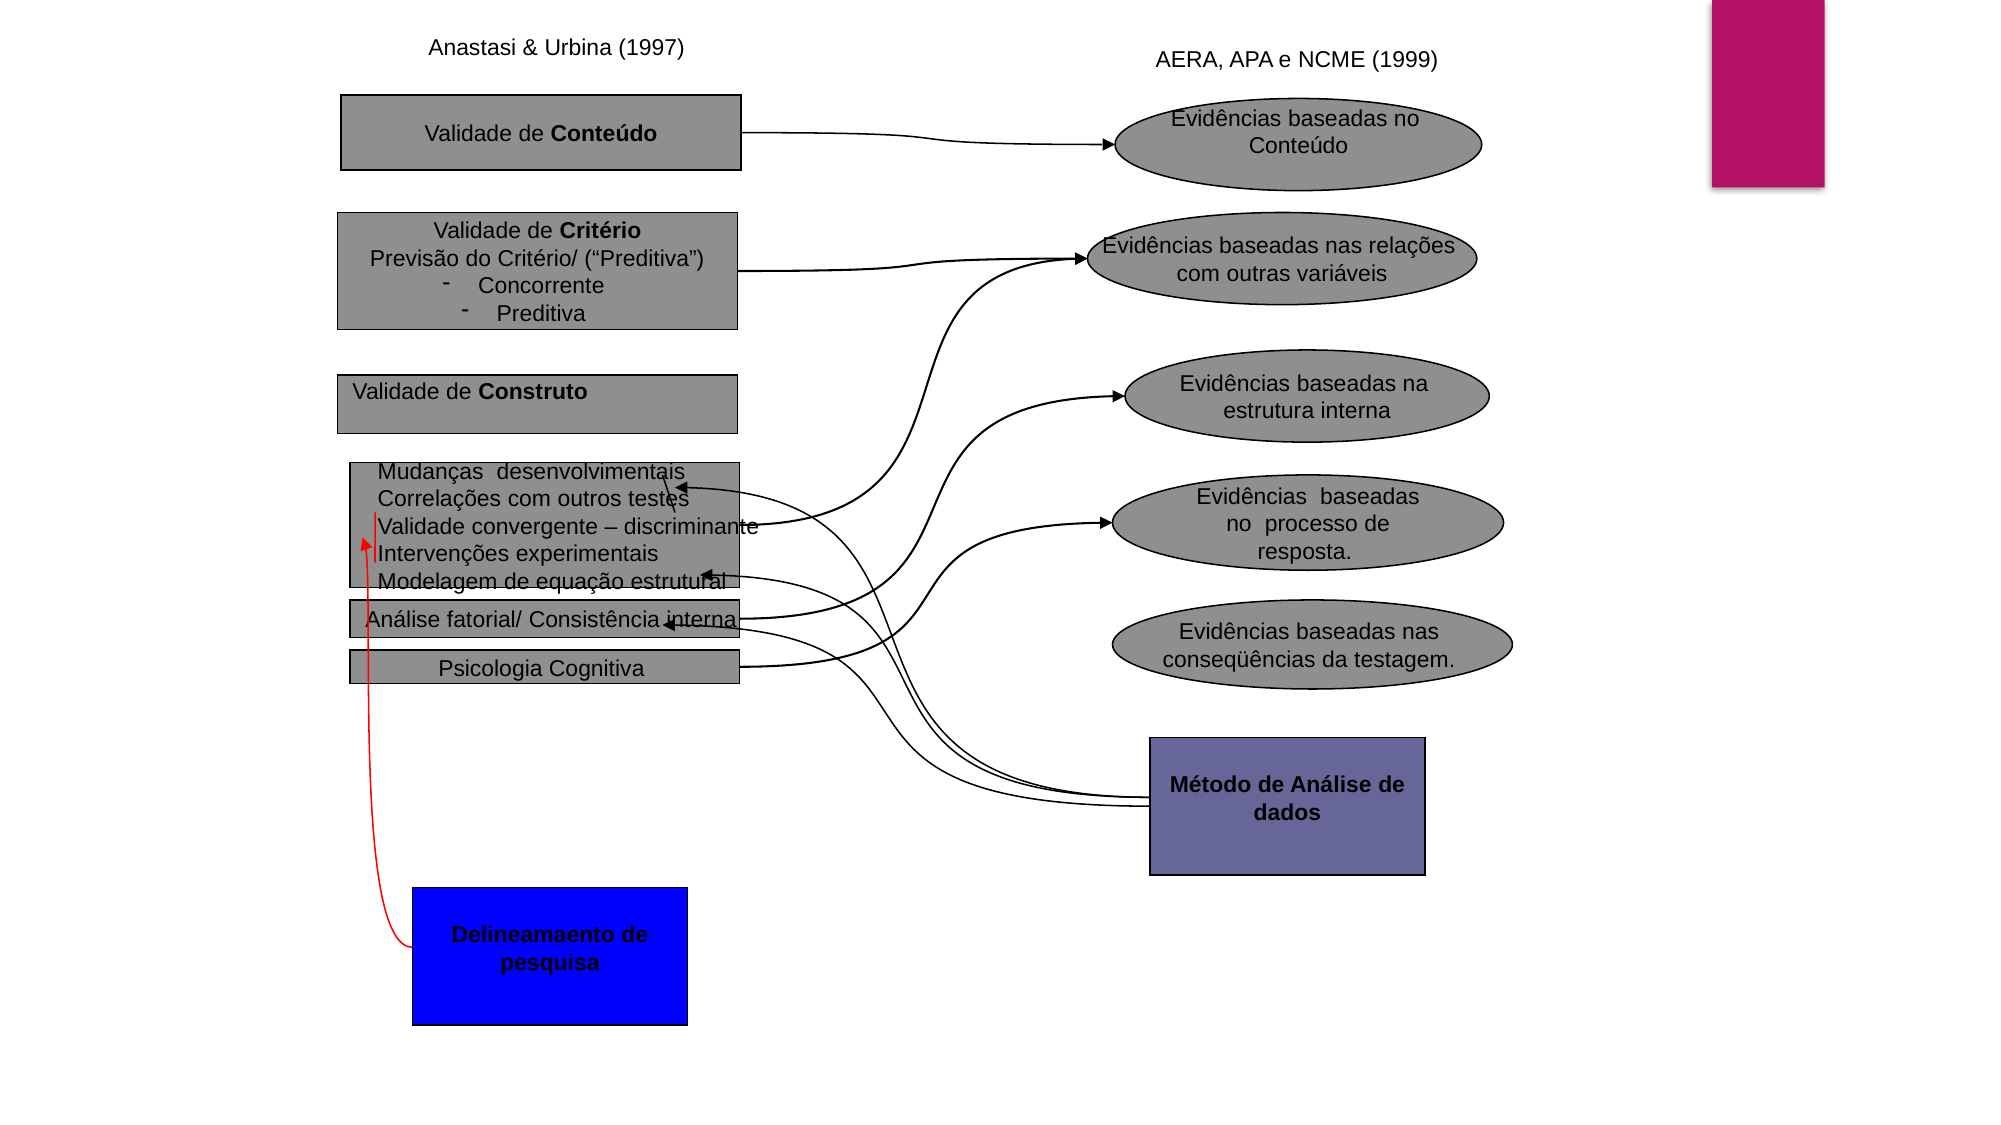

Anastasi & Urbina (1997)
AERA, APA e NCME (1999)
Validade de Conteúdo
Evidências baseadas no
Conteúdo

Validade de Critério
Previsão do Critério/ (“Preditiva”)
Concorrente
Preditiva
Evidências baseadas nas relações
com outras variáveis

Evidências baseadas na
estrutura interna

Validade de Construto

  Mudanças  desenvolvimentais
  Correlações com outros testes
  Validade convergente – discriminante
  Intervenções experimentais
  Modelagem de equação estrutural

Evidências  baseadas
 no  processo de
resposta.

  Análise fatorial/ Consistência interna

Evidências baseadas nas
conseqüências da testagem.

Psicologia Cognitiva

Método de Análise de dados

Delineamaento de pesquisa